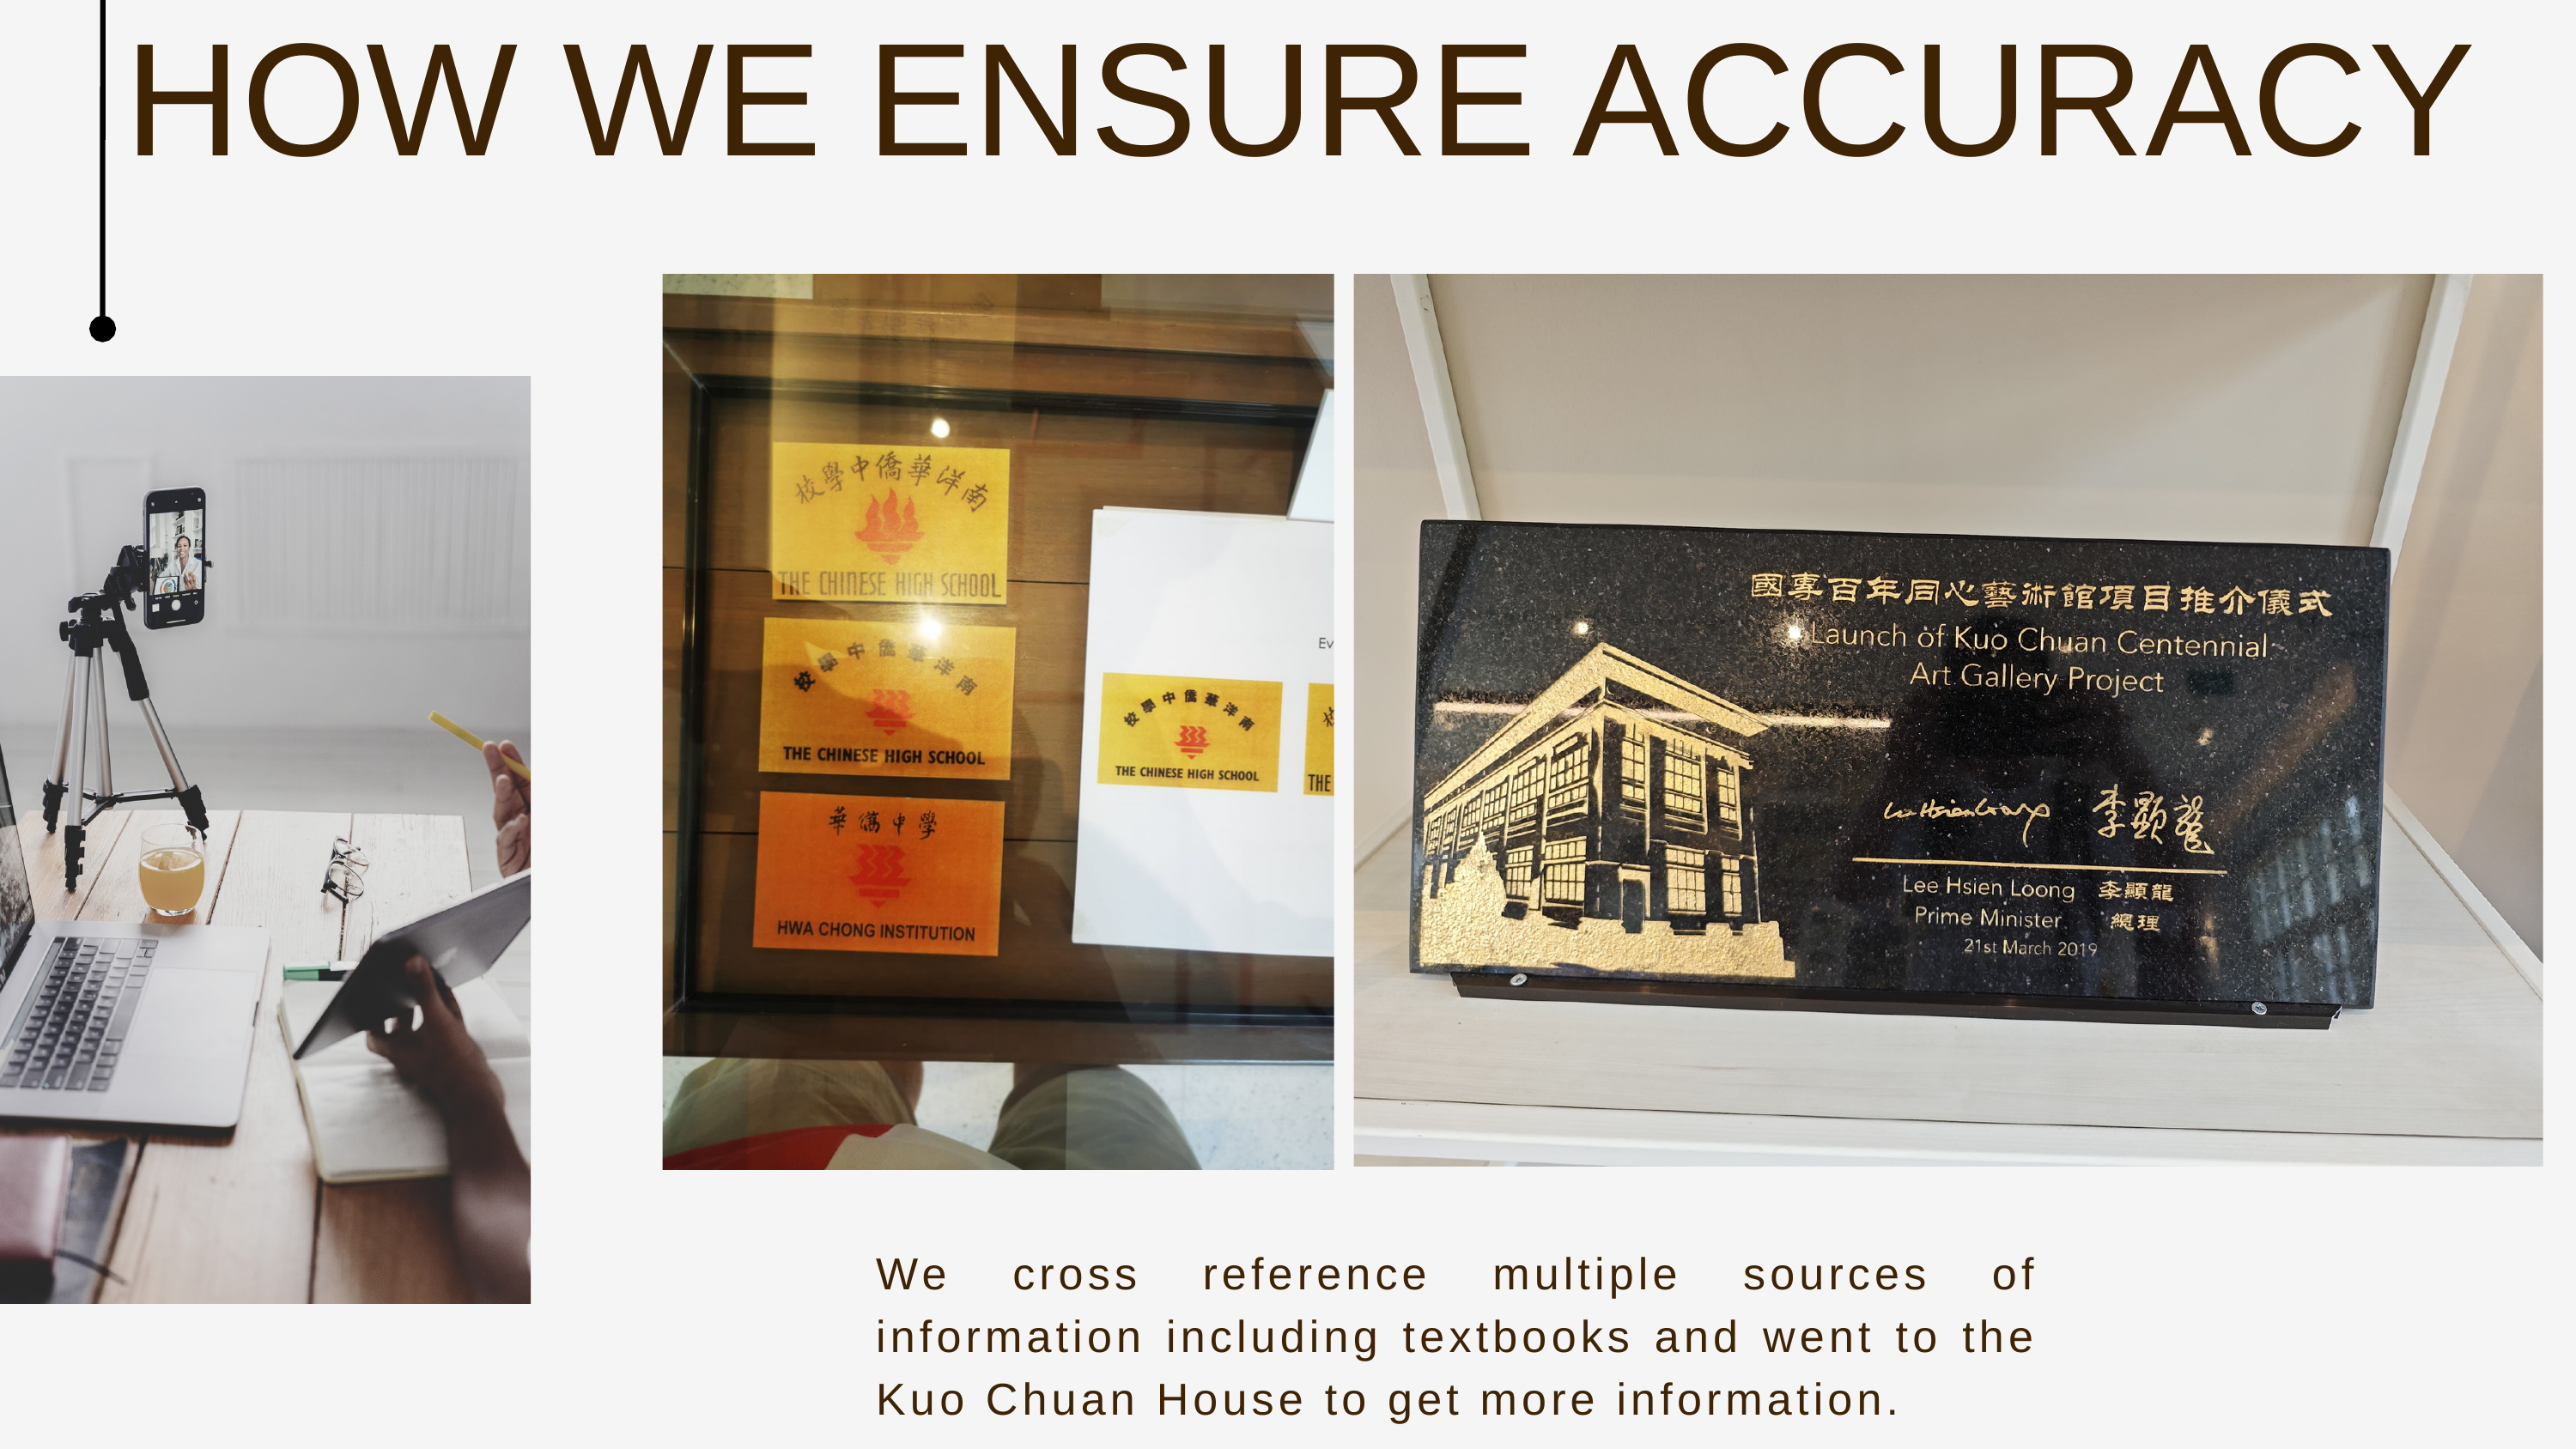

HOW WE ENSURE ACCURACY

We cross reference multiple sources of information including textbooks and went to the Kuo Chuan House to get more information.